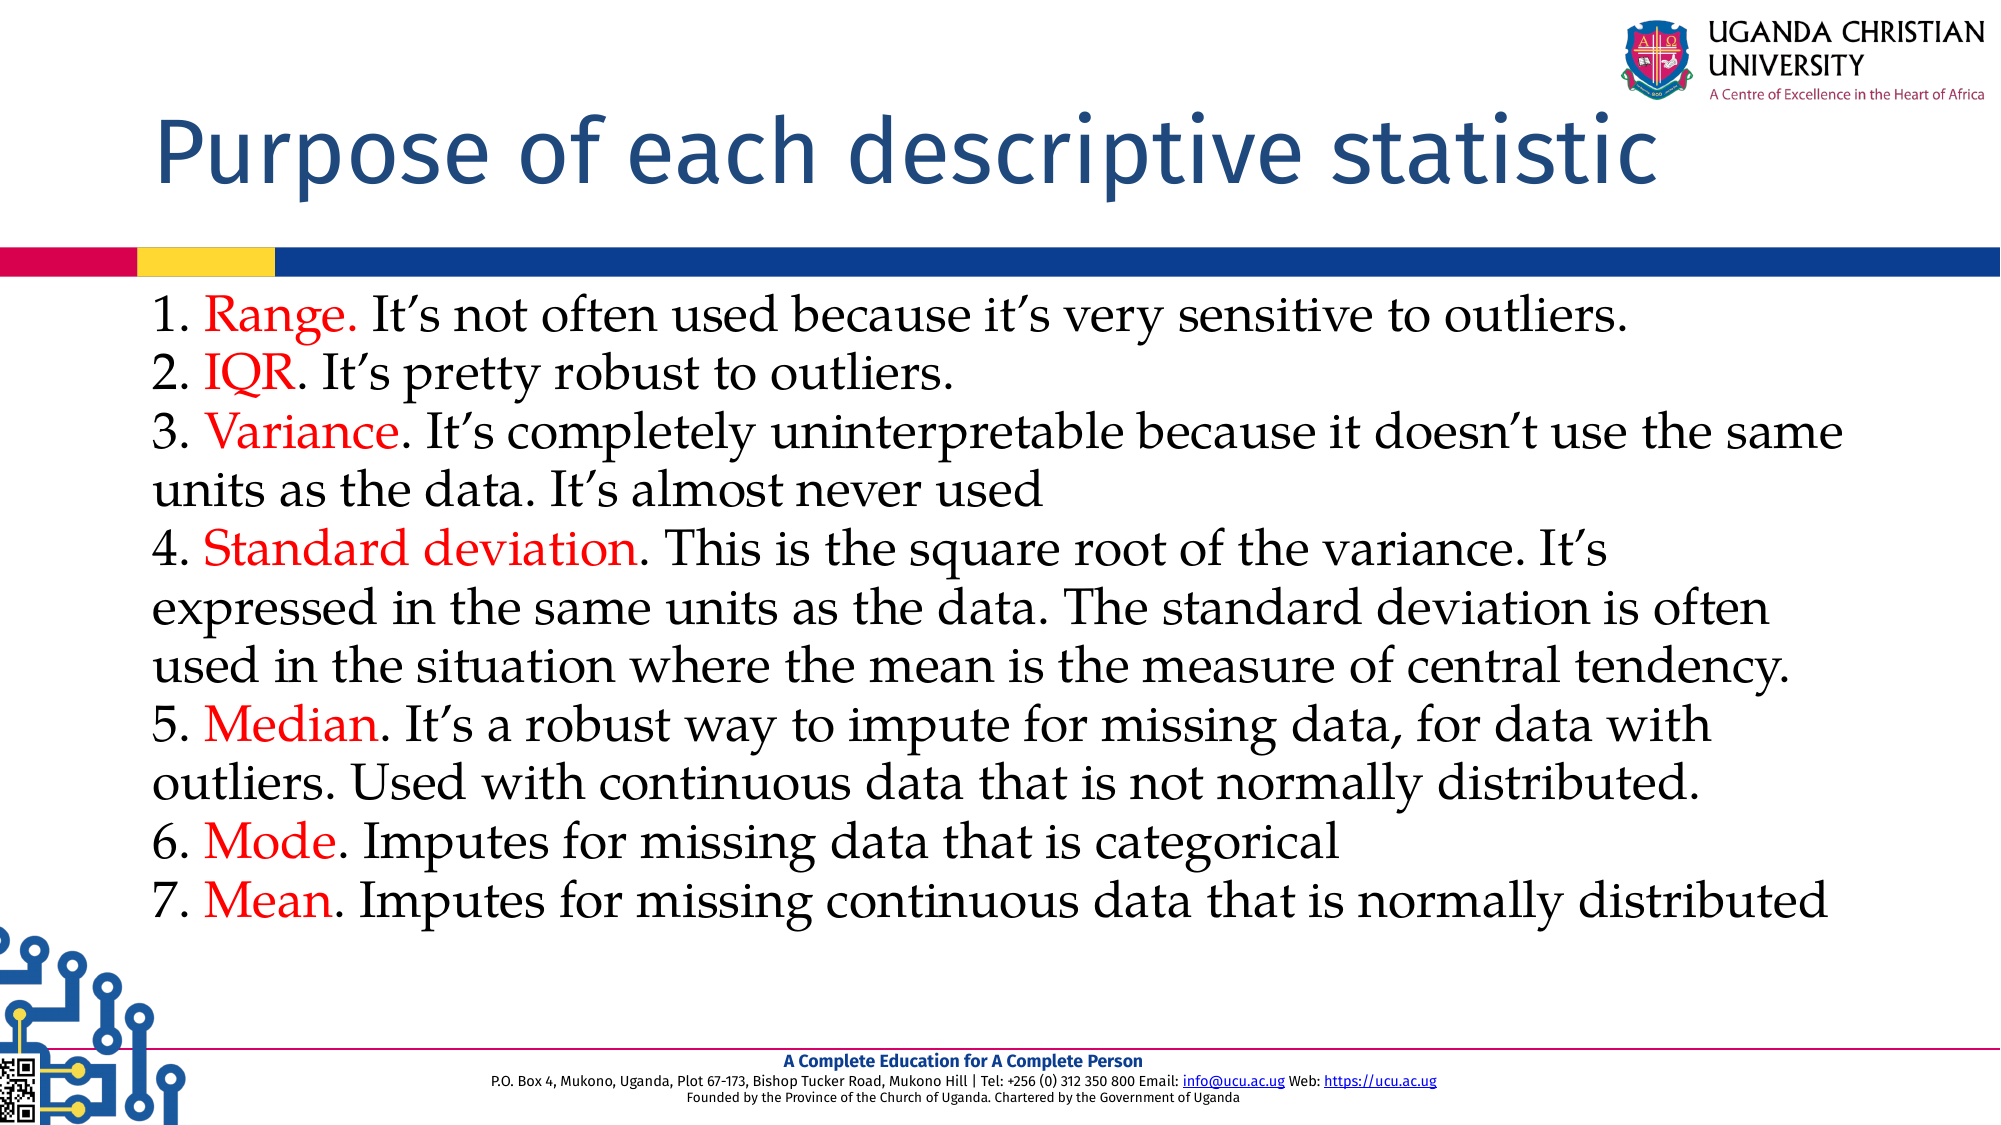

# Purpose of each descriptive statistic
1. Range. It’s not often used because it’s very sensitive to outliers.
2. IQR. It’s pretty robust to outliers.
3. Variance. It’s completely uninterpretable because it doesn’t use the same units as the data. It’s almost never used
4. Standard deviation. This is the square root of the variance. It’s expressed in the same units as the data. The standard deviation is often used in the situation where the mean is the measure of central tendency.
5. Median. It’s a robust way to impute for missing data, for data with outliers. Used with continuous data that is not normally distributed.
6. Mode. Imputes for missing data that is categorical
7. Mean. Imputes for missing continuous data that is normally distributed